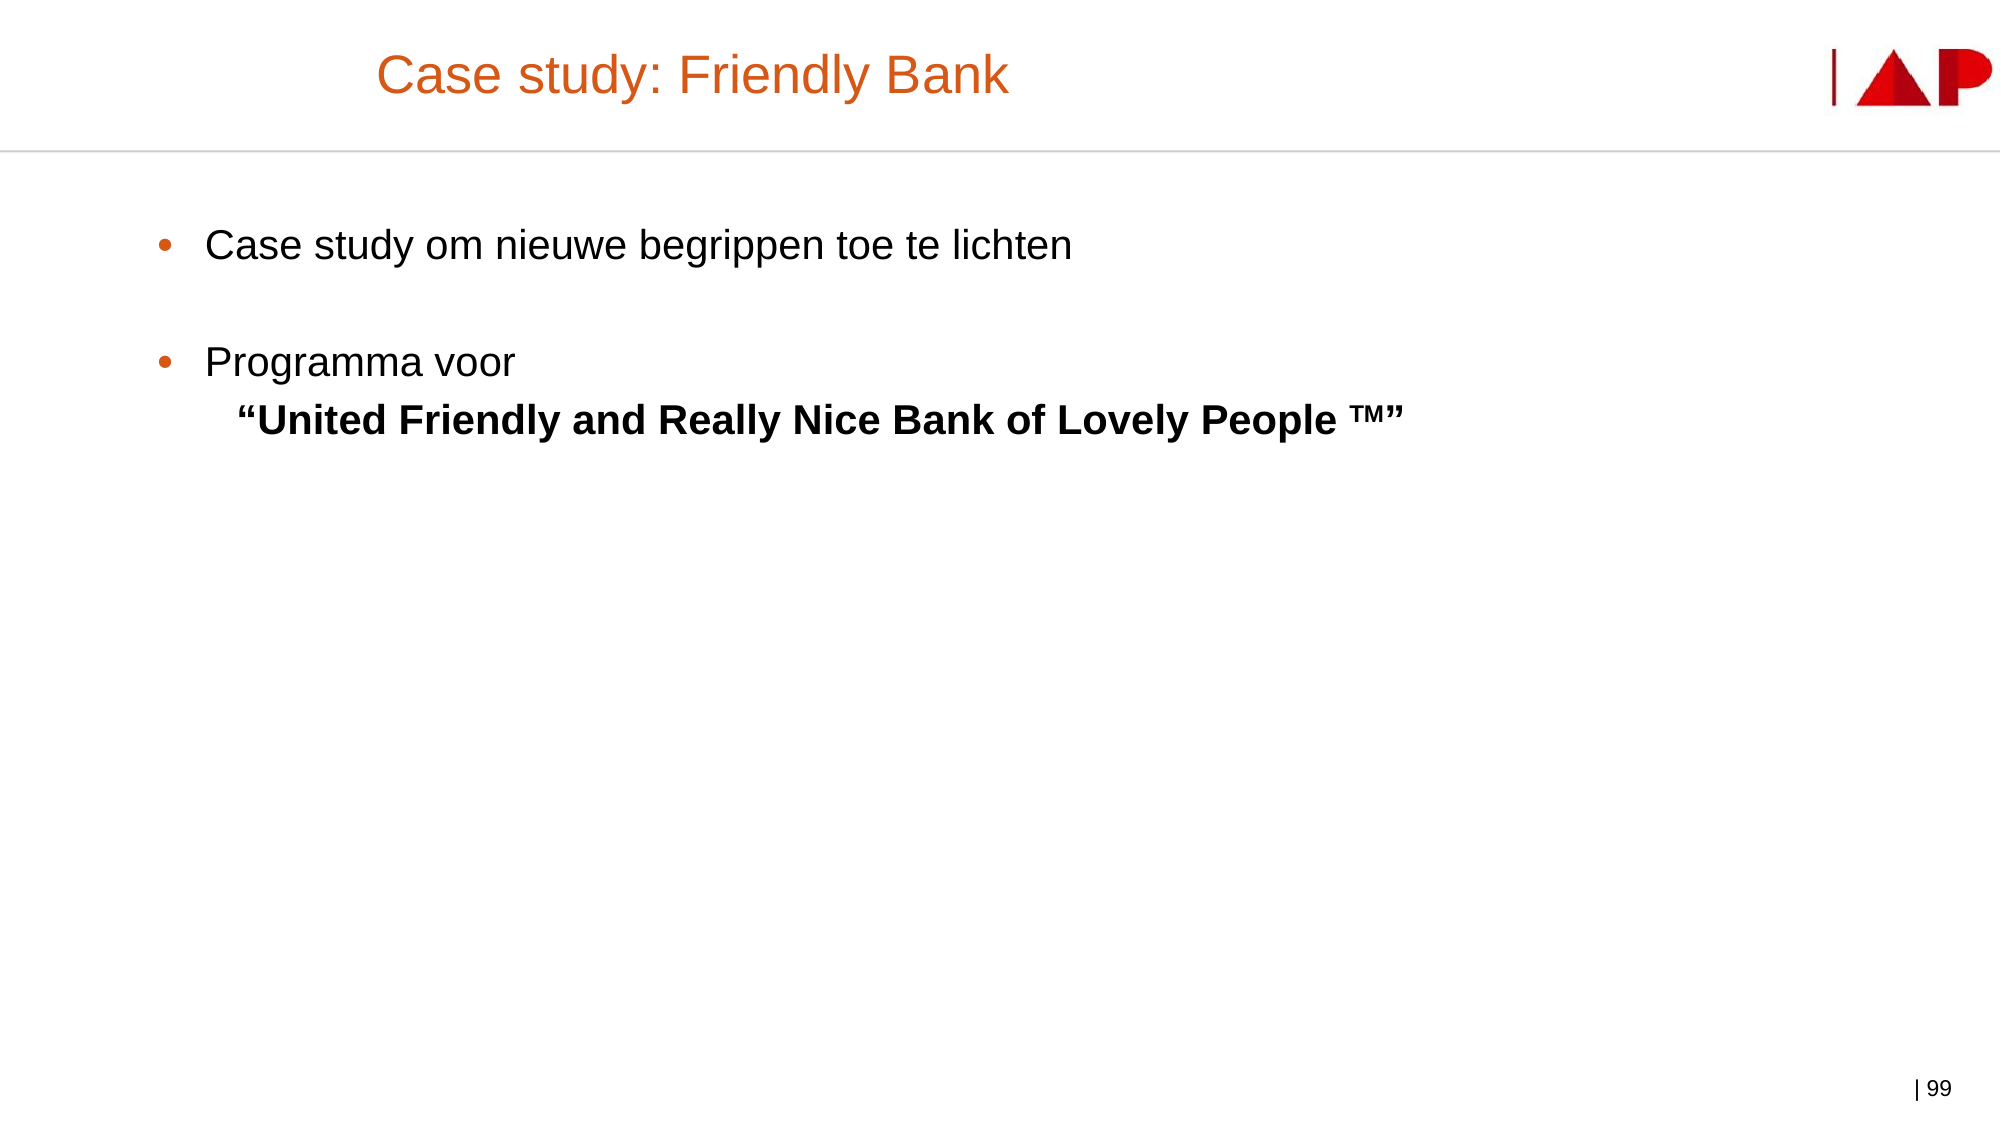

# Case study: Friendly Bank
Case study om nieuwe begrippen toe te lichten

Programma voor
“United Friendly and Really Nice Bank of Lovely People TM”
| 99